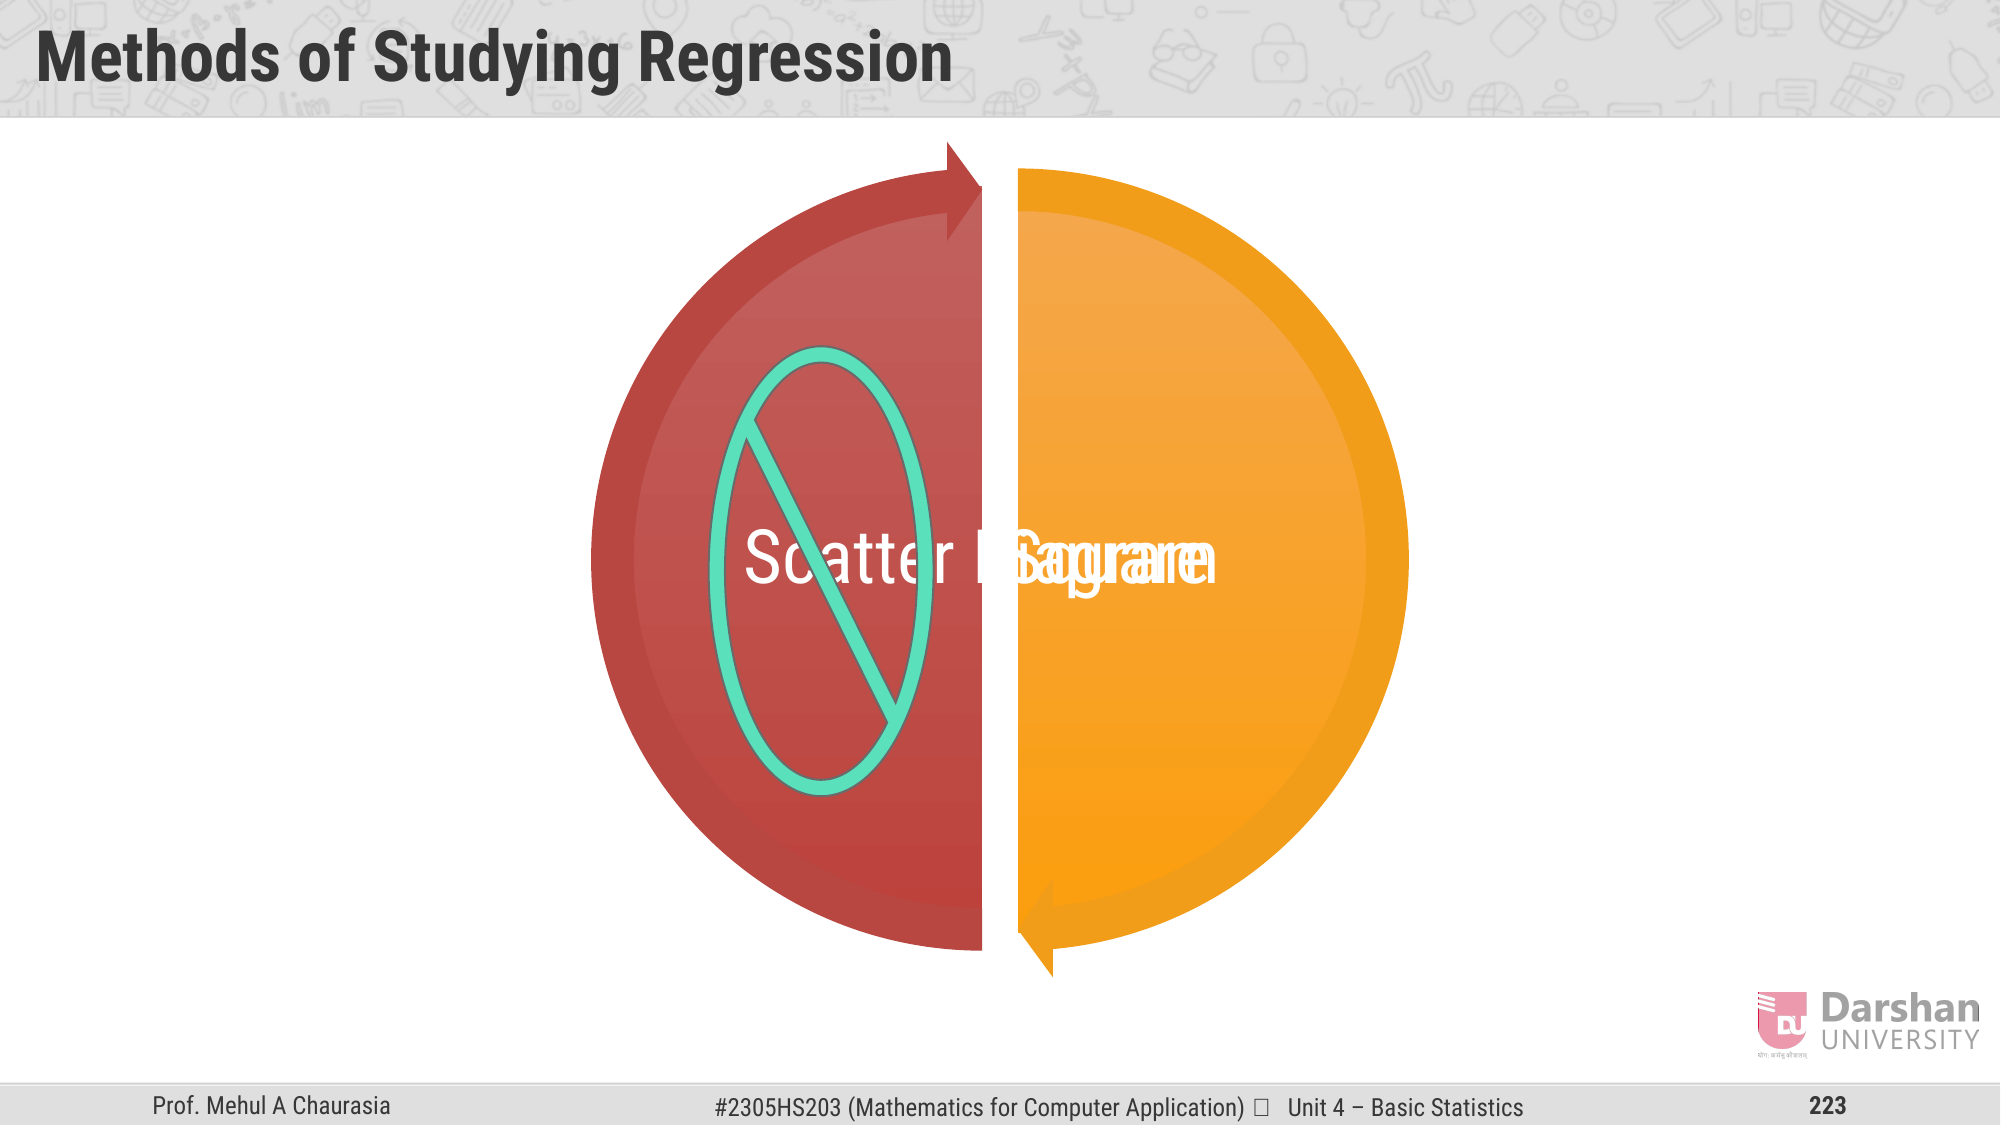

# Methods of Studying Regression
Least Square
Scatter Diagram